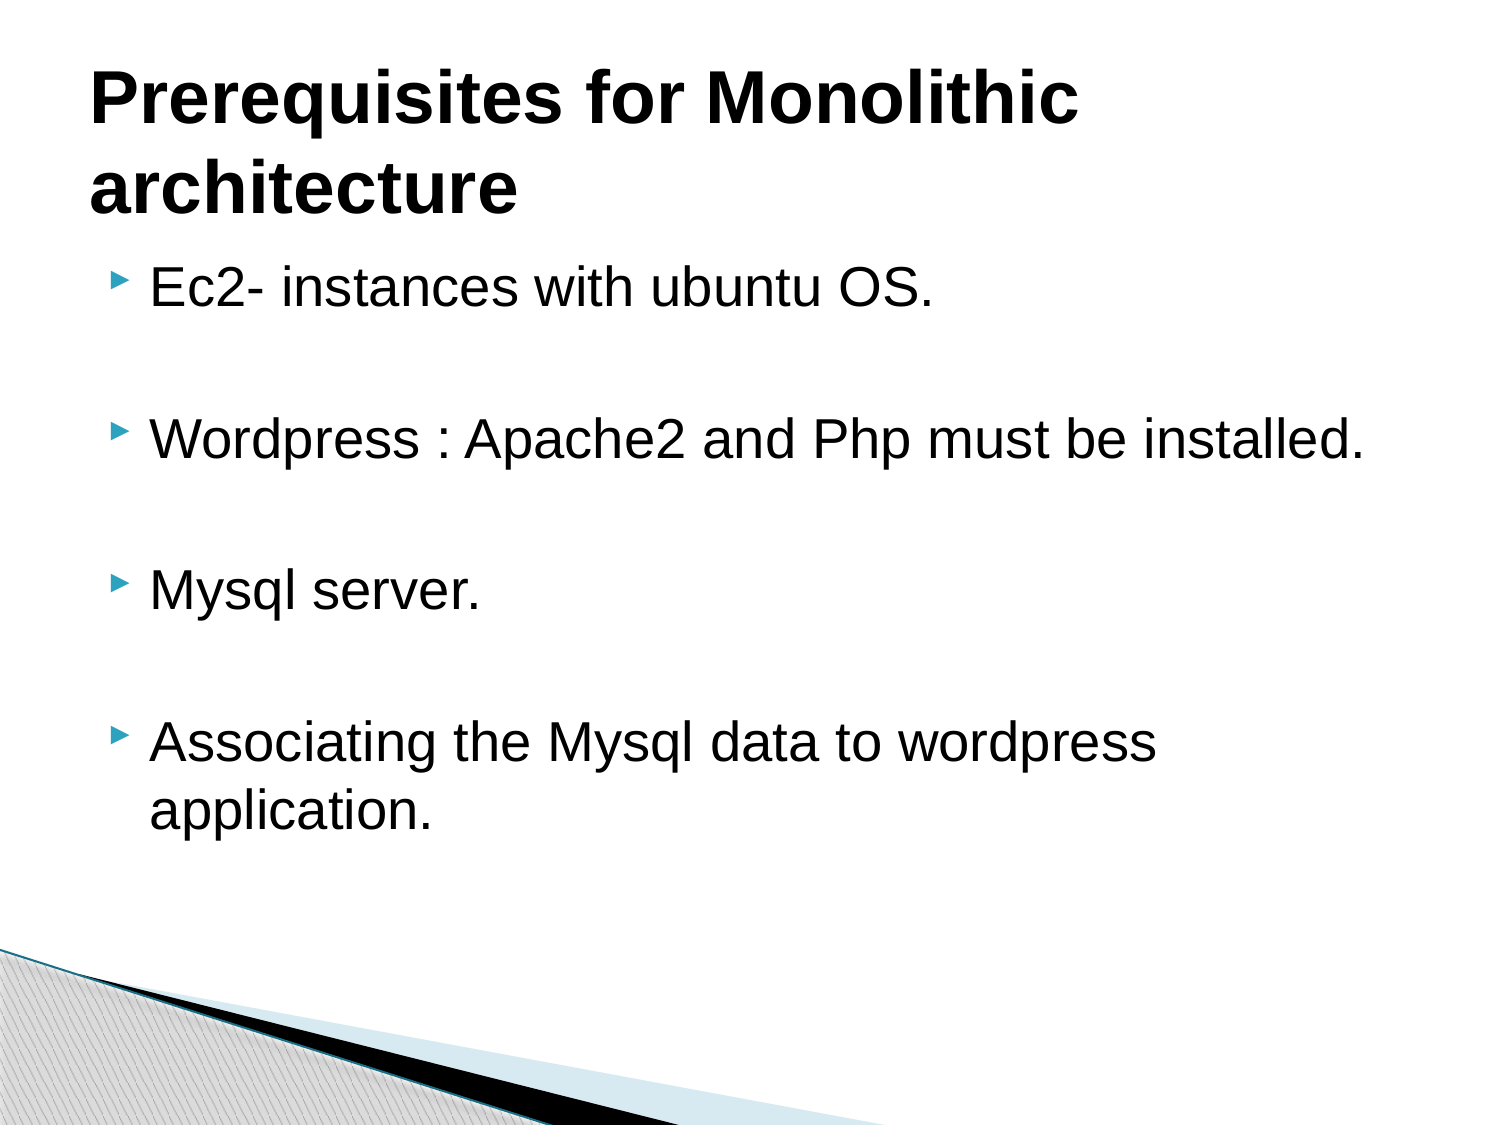

# Prerequisites for Monolithic architecture
Ec2- instances with ubuntu OS.

Wordpress : Apache2 and Php must be installed.

Mysql server.

Associating the Mysql data to wordpress application.